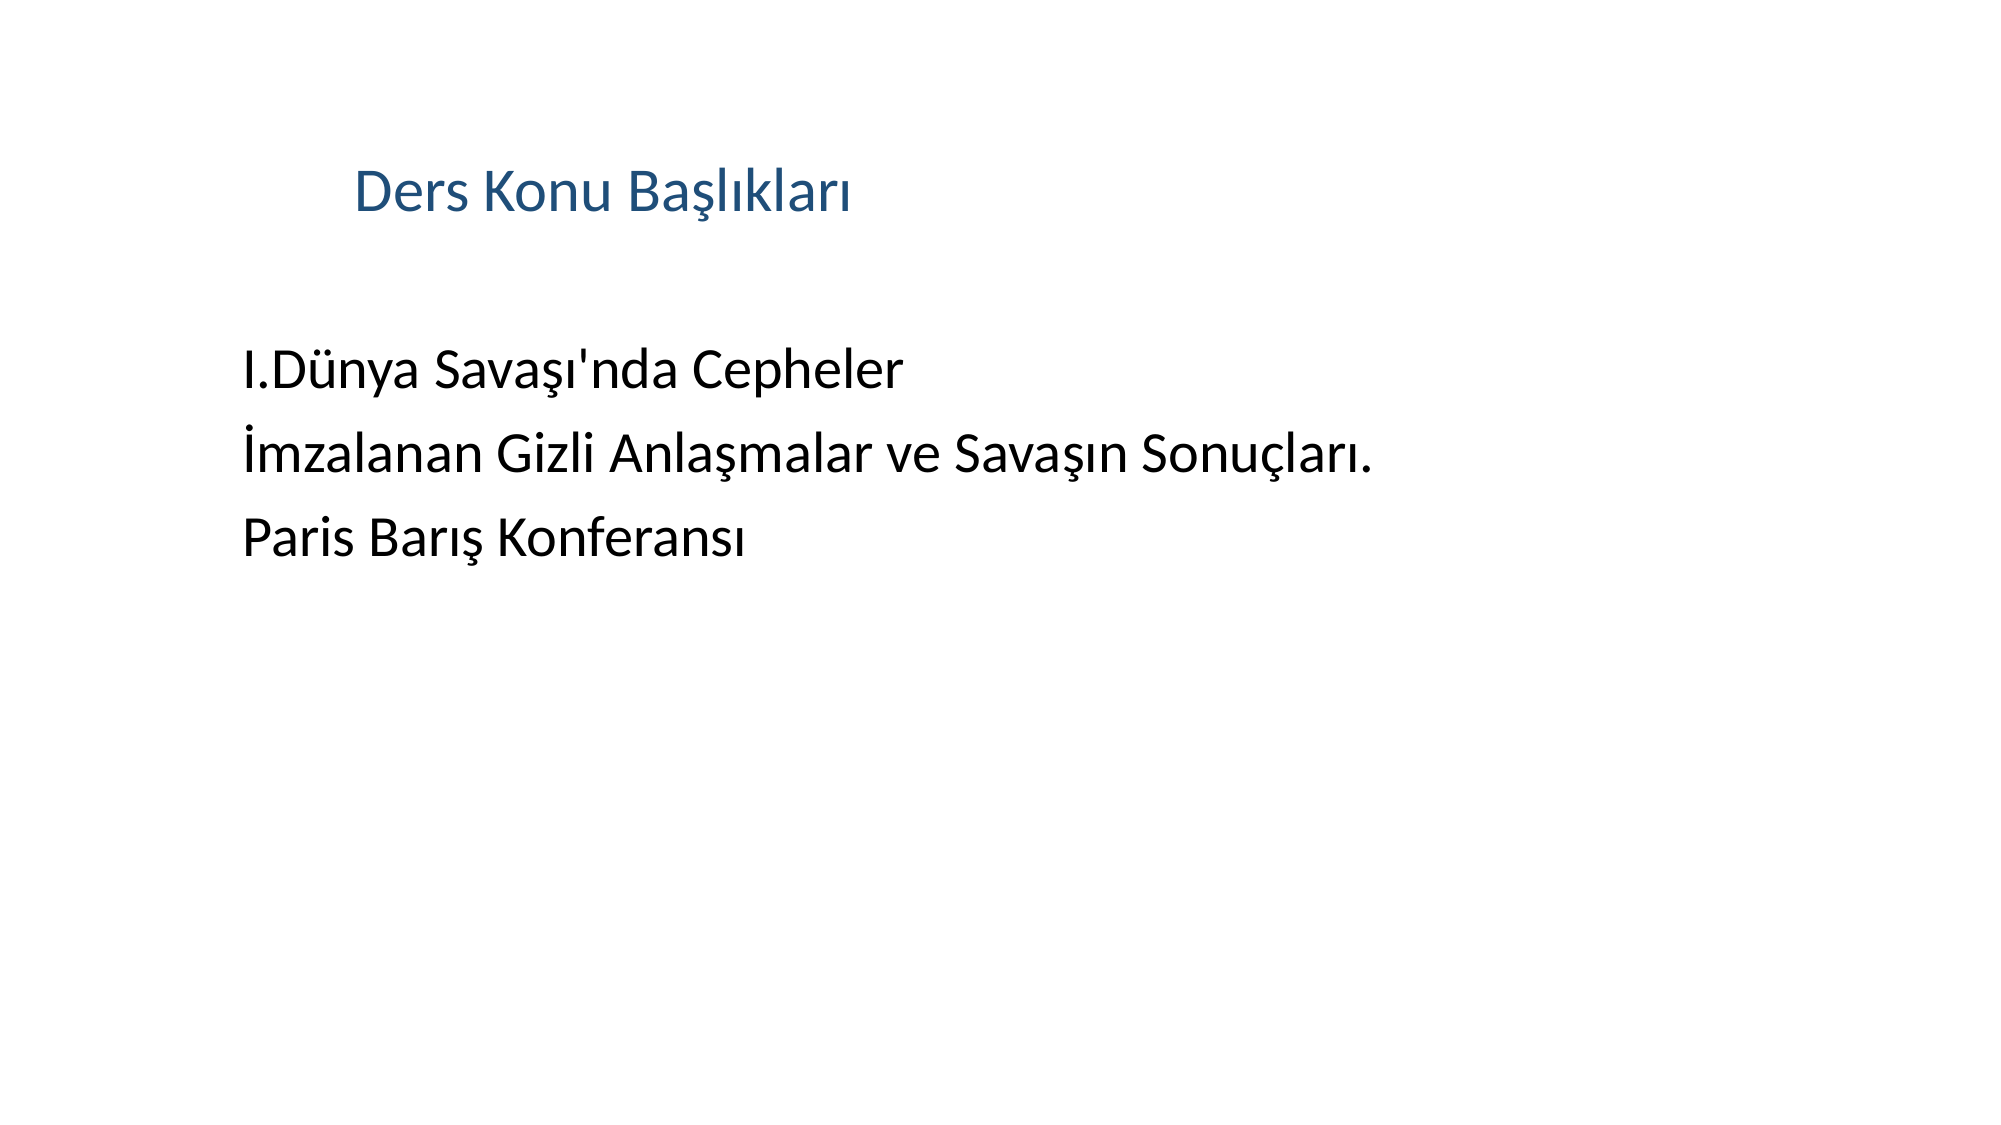

Ders Konu Başlıkları
I.Dünya Savaşı'nda Cepheler
İmzalanan Gizli Anlaşmalar ve Savaşın Sonuçları.
Paris Barış Konferansı